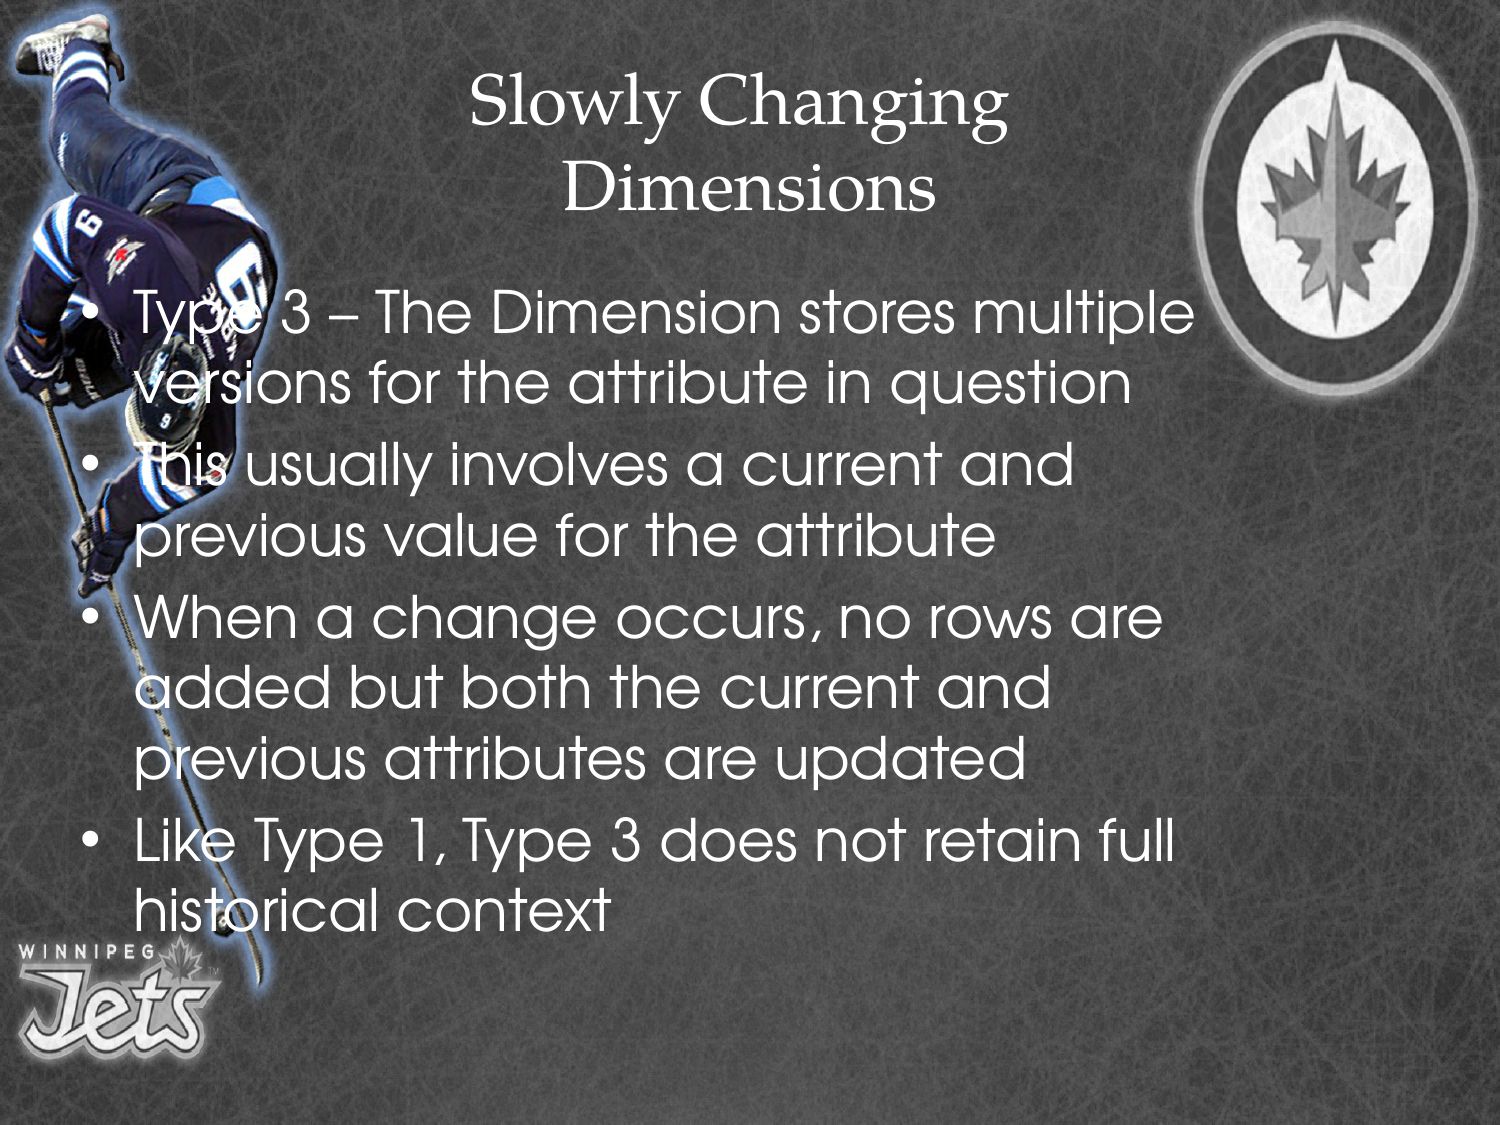

# Slowly Changing Dimensions
Type 3 – The Dimension stores multiple versions for the attribute in question
This usually involves a current and previous value for the attribute
When a change occurs, no rows are added but both the current and previous attributes are updated
Like Type 1, Type 3 does not retain full historical context